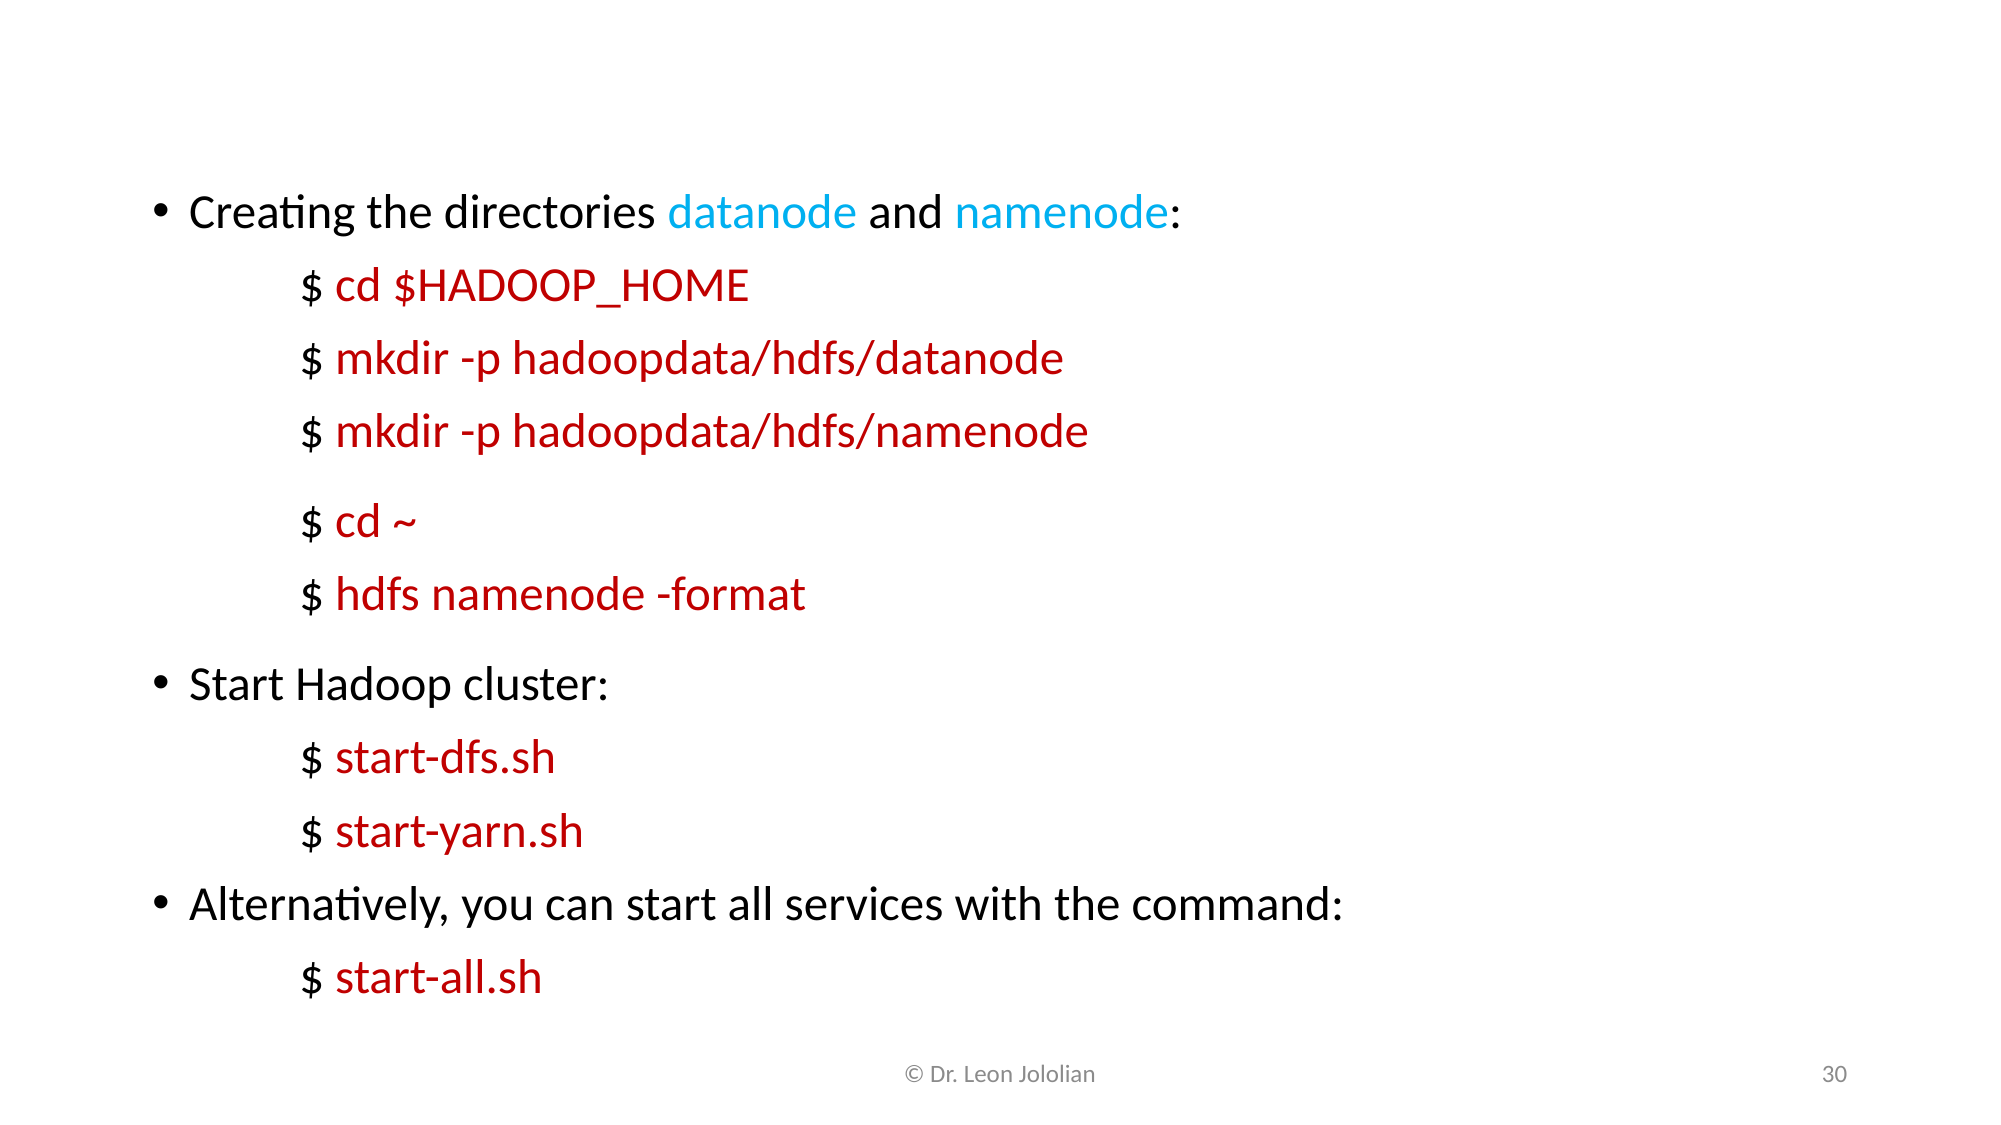

Creating the directories datanode and namenode:
	$ cd $HADOOP_HOME
	$ mkdir -p hadoopdata/hdfs/datanode
	$ mkdir -p hadoopdata/hdfs/namenode
	$ cd ~
	$ hdfs namenode -format
Start Hadoop cluster:
	$ start-dfs.sh
	$ start-yarn.sh
Alternatively, you can start all services with the command:
	$ start-all.sh

© Dr. Leon Jololian
30